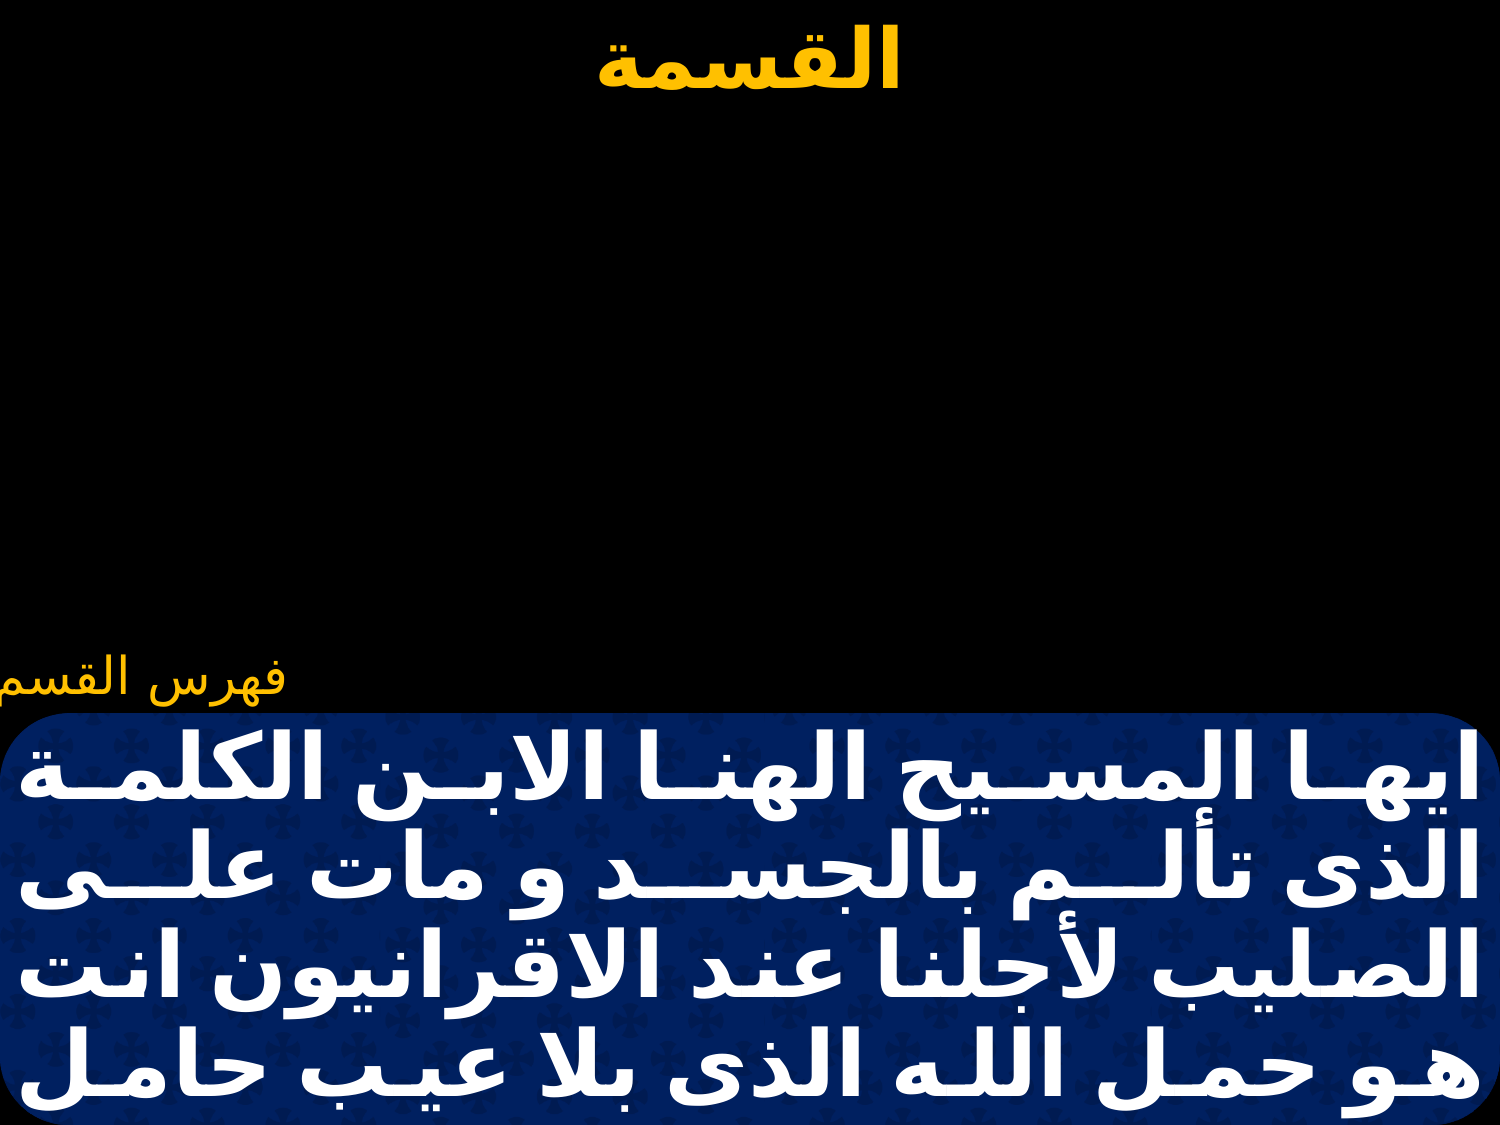

# قسمة عيد الصليب (ايها المسيح الهنا الابن الكلمة)
ايها المسيح الهنا الابن الكلمة الذى تألم بالجسد و مات على الصليب لأجلنا عند الاقرانيون انت هو حمل الله الذى بلا عيب حامل خطية العالم كله. داود النبى رتل فى المزمور قائلا: ملك الرب على خشبة